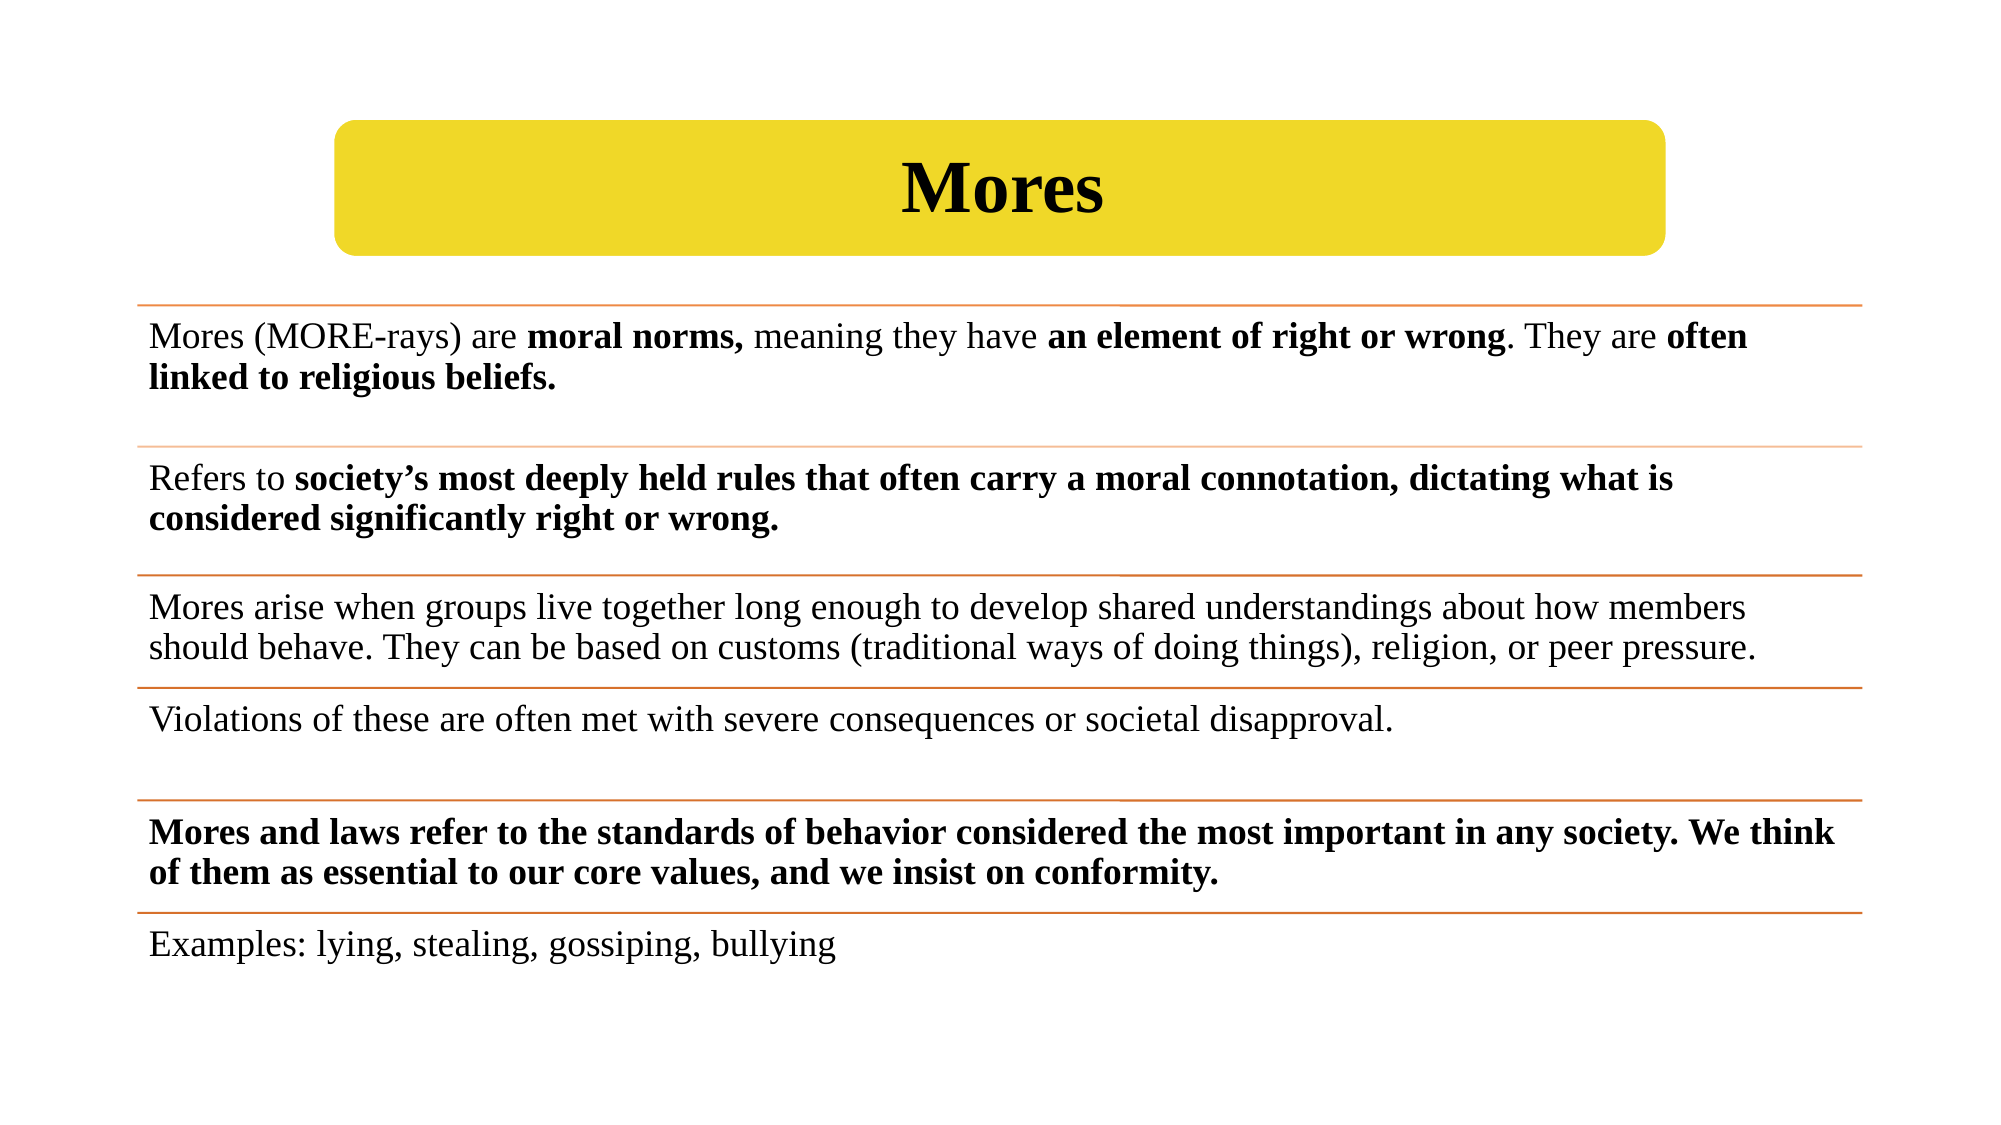

Mores
Mores (MORE-rays) are moral norms, meaning they have an element of right or wrong. They are often linked to religious beliefs.
Refers to society’s most deeply held rules that often carry a moral connotation, dictating what is considered significantly right or wrong.
Mores arise when groups live together long enough to develop shared understandings about how members should behave. They can be based on customs (traditional ways of doing things), religion, or peer pressure.
Violations of these are often met with severe consequences or societal disapproval.
Mores and laws refer to the standards of behavior considered the most important in any society. We think of them as essential to our core values, and we insist on conformity.
Examples: lying, stealing, gossiping, bullying